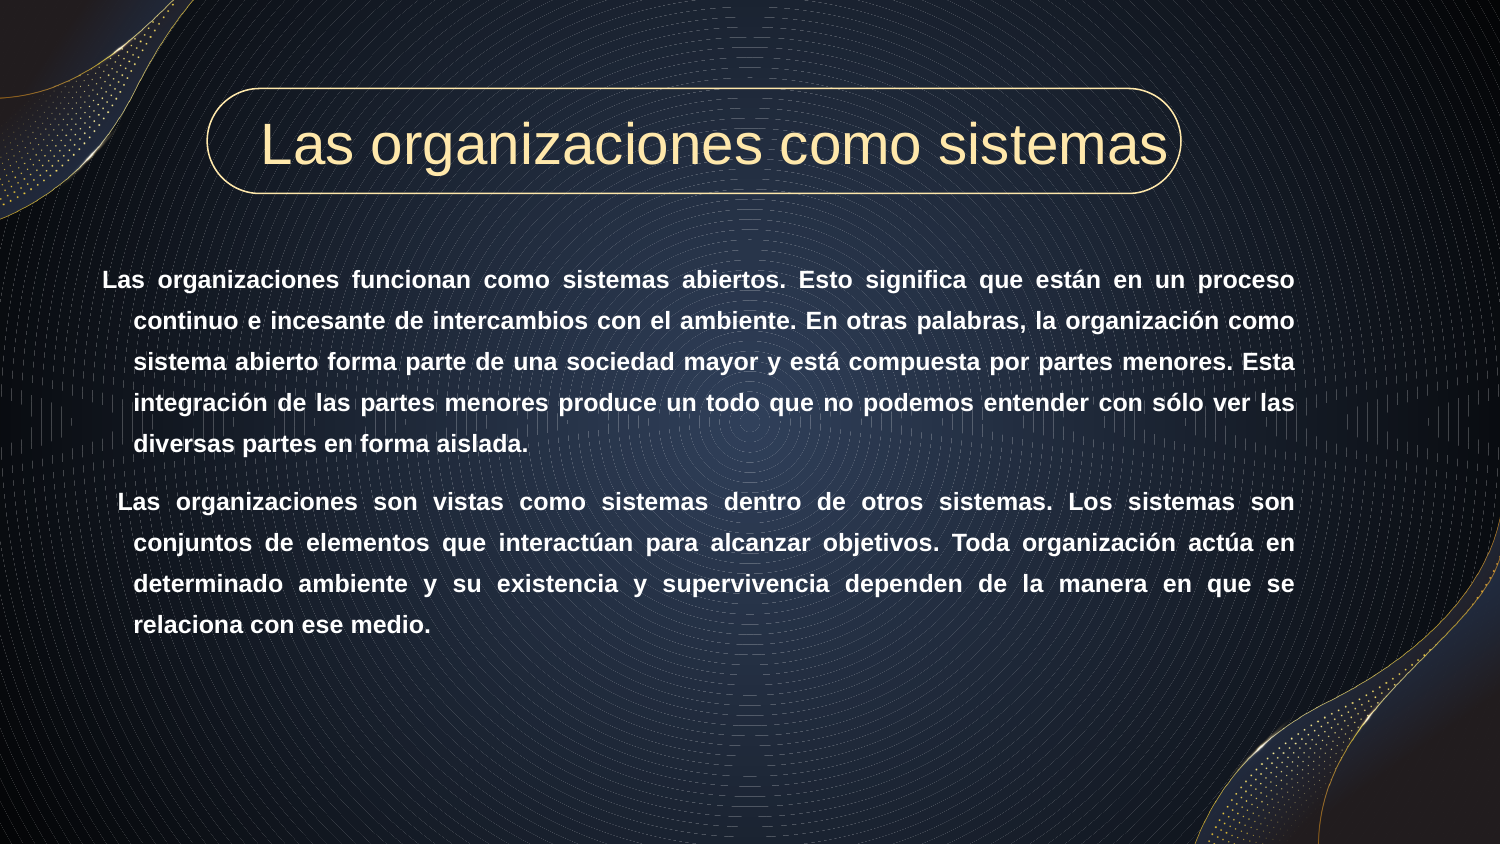

Las organizaciones como sistemas
Las organizaciones funcionan como sistemas abiertos. Esto significa que están en un proceso continuo e incesante de intercambios con el ambiente. En otras palabras, la organización como sistema abierto forma parte de una sociedad mayor y está compuesta por partes menores. Esta integración de las partes menores produce un todo que no podemos entender con sólo ver las diversas partes en forma aislada.
 Las organizaciones son vistas como sistemas dentro de otros sistemas. Los sistemas son conjuntos de elementos que interactúan para alcanzar objetivos. Toda organización actúa en determinado ambiente y su existencia y supervivencia dependen de la manera en que se relaciona con ese medio.